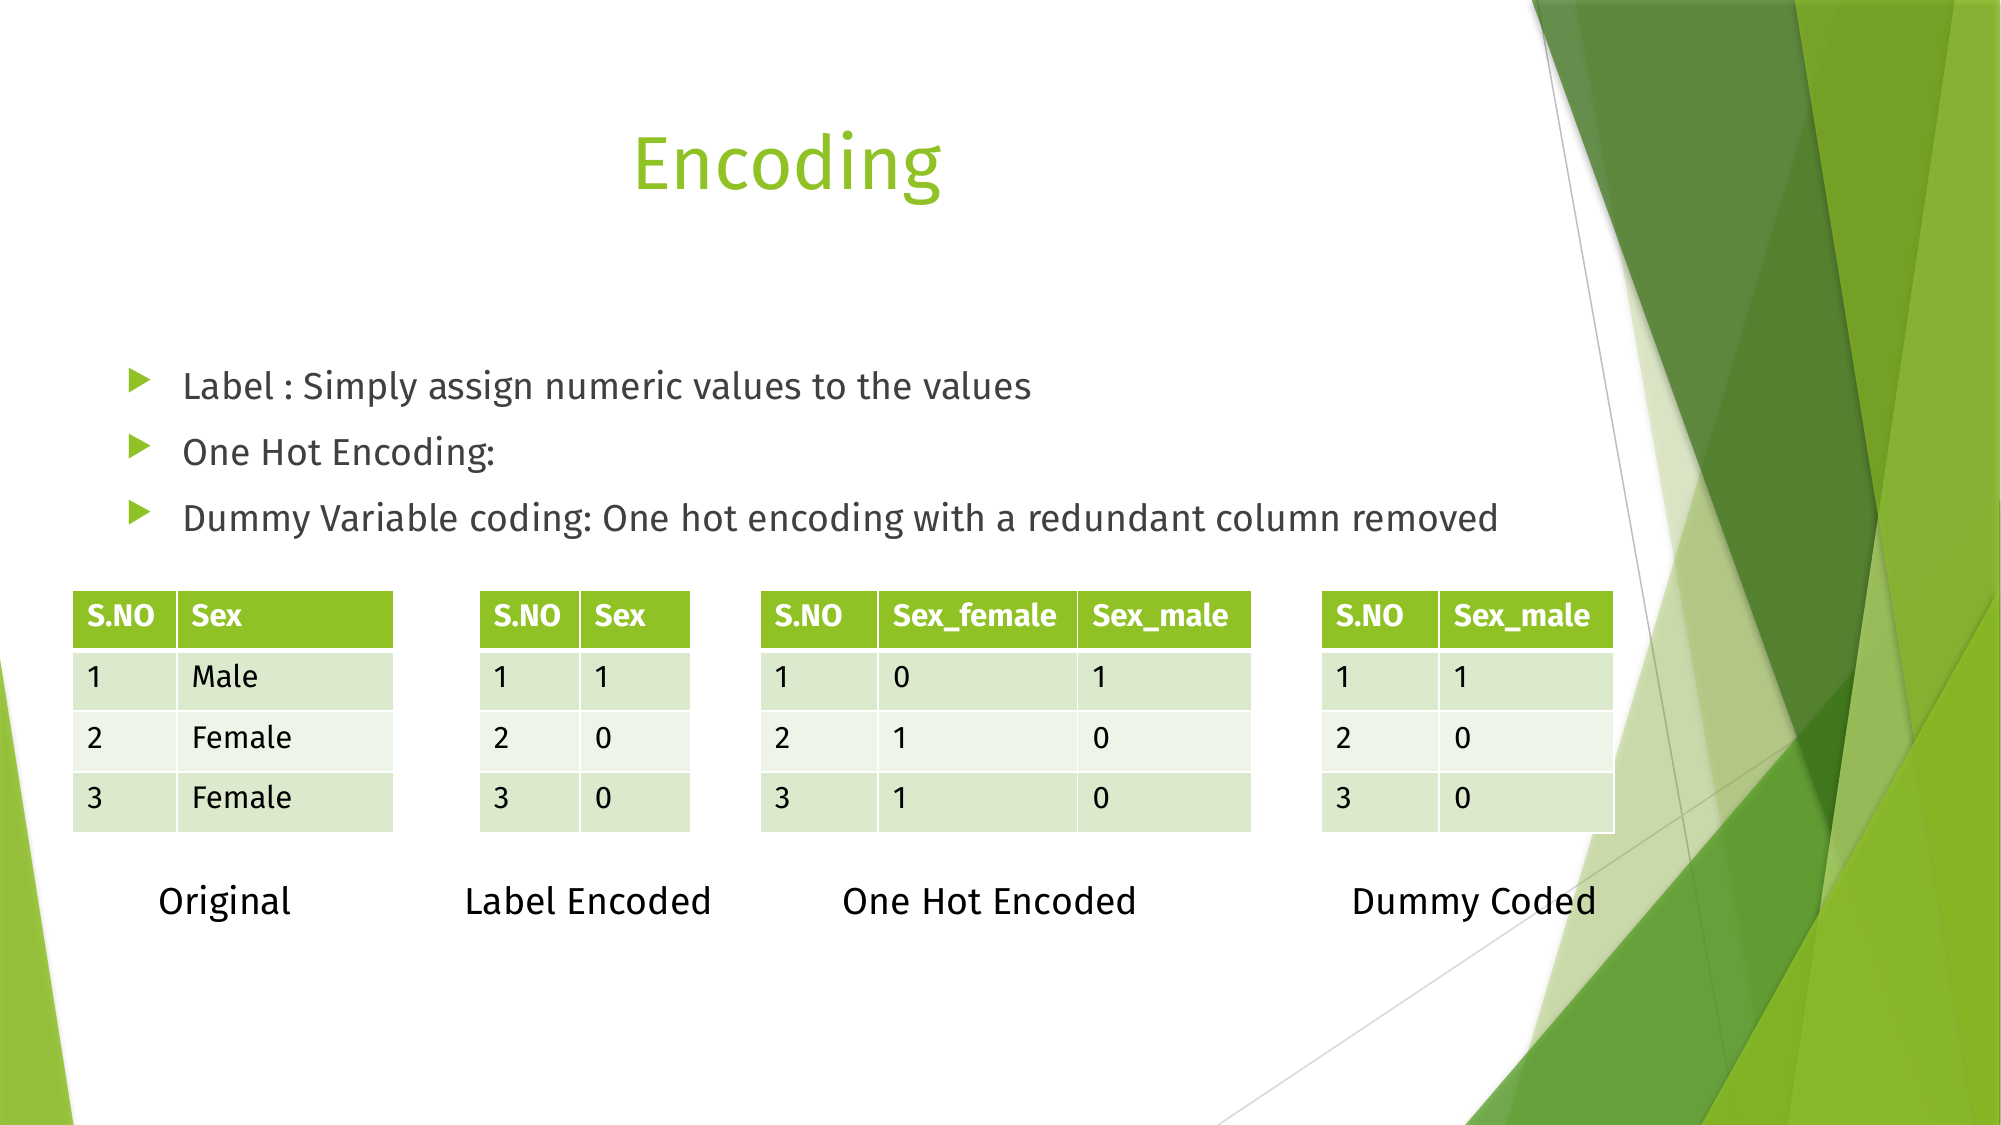

# Encoding
Label : Simply assign numeric values to the values
One Hot Encoding:
Dummy Variable coding: One hot encoding with a redundant column removed

| S.NO | Sex |
| --- | --- |
| 1 | Male |
| 2 | Female |
| 3 | Female |
| S.NO | Sex |
| --- | --- |
| 1 | 1 |
| 2 | 0 |
| 3 | 0 |
| S.NO | Sex\_female | Sex\_male |
| --- | --- | --- |
| 1 | 0 | 1 |
| 2 | 1 | 0 |
| 3 | 1 | 0 |
| S.NO | Sex\_male |
| --- | --- |
| 1 | 1 |
| 2 | 0 |
| 3 | 0 |
Original
Label Encoded
   One Hot Encoded
Dummy Coded